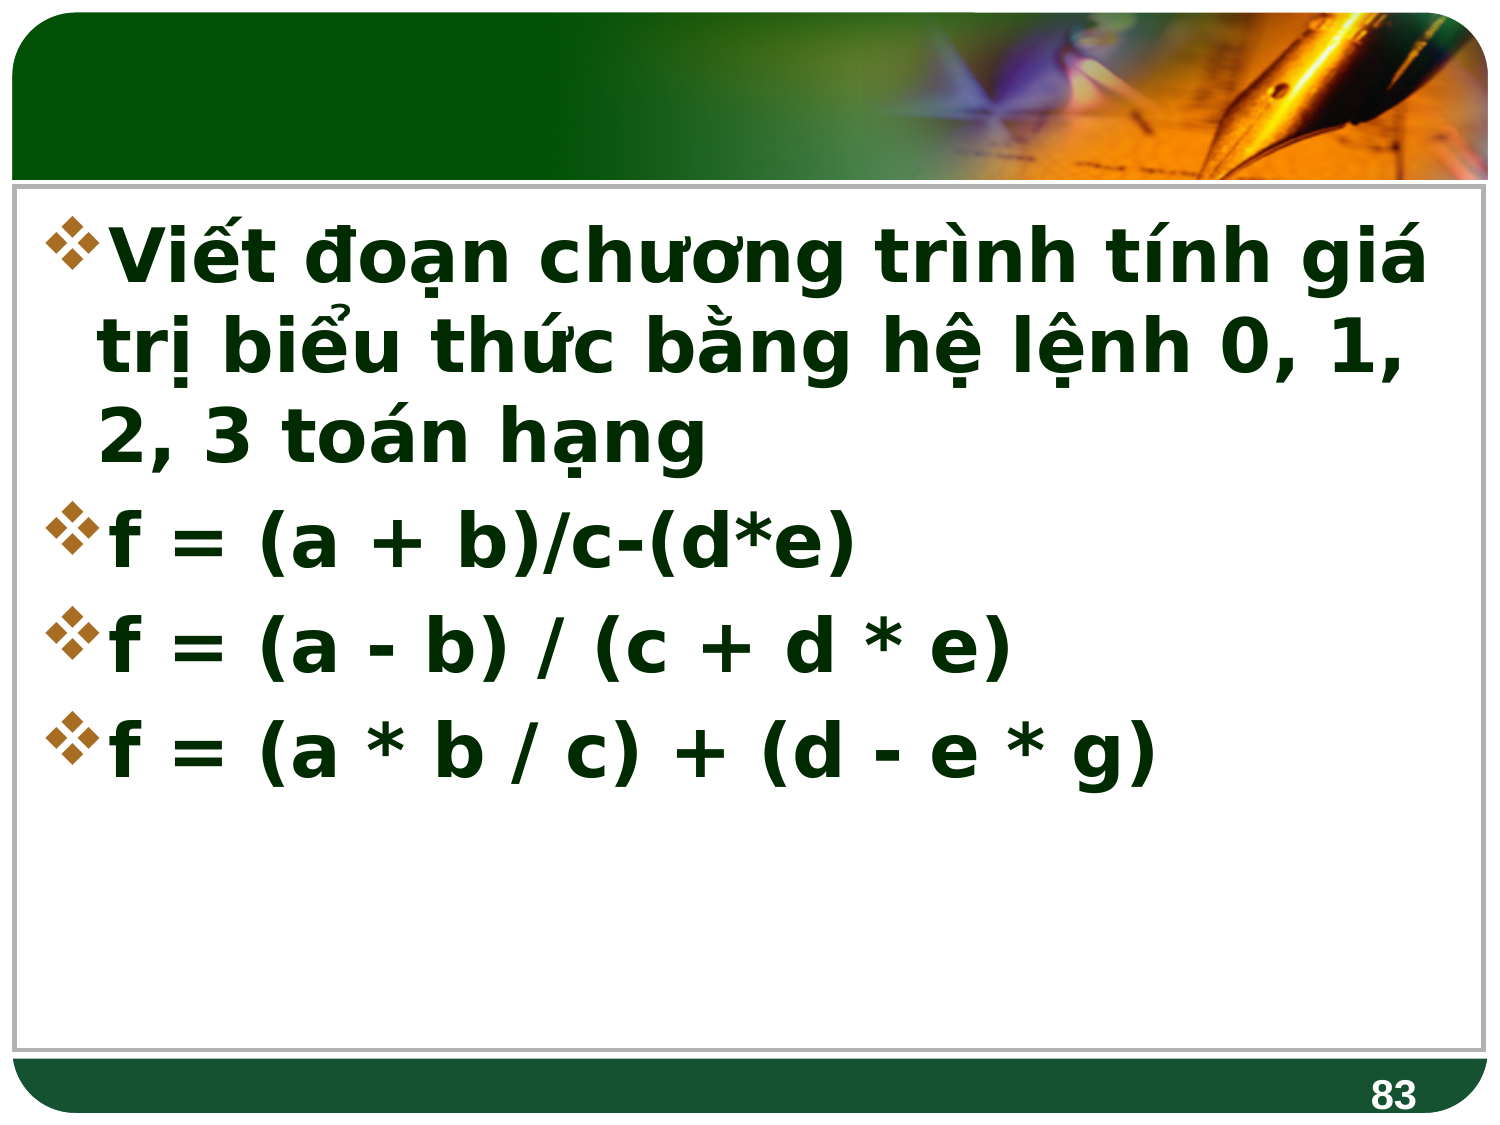

Viết đoạn chương trình tính giá trị biểu thức bằng hệ lệnh 0, 1, 2, 3 toán hạng
f = (a + b)/c-(d*e)
f = (a - b) / (c + d * e)
f = (a * b / c) + (d - e * g)